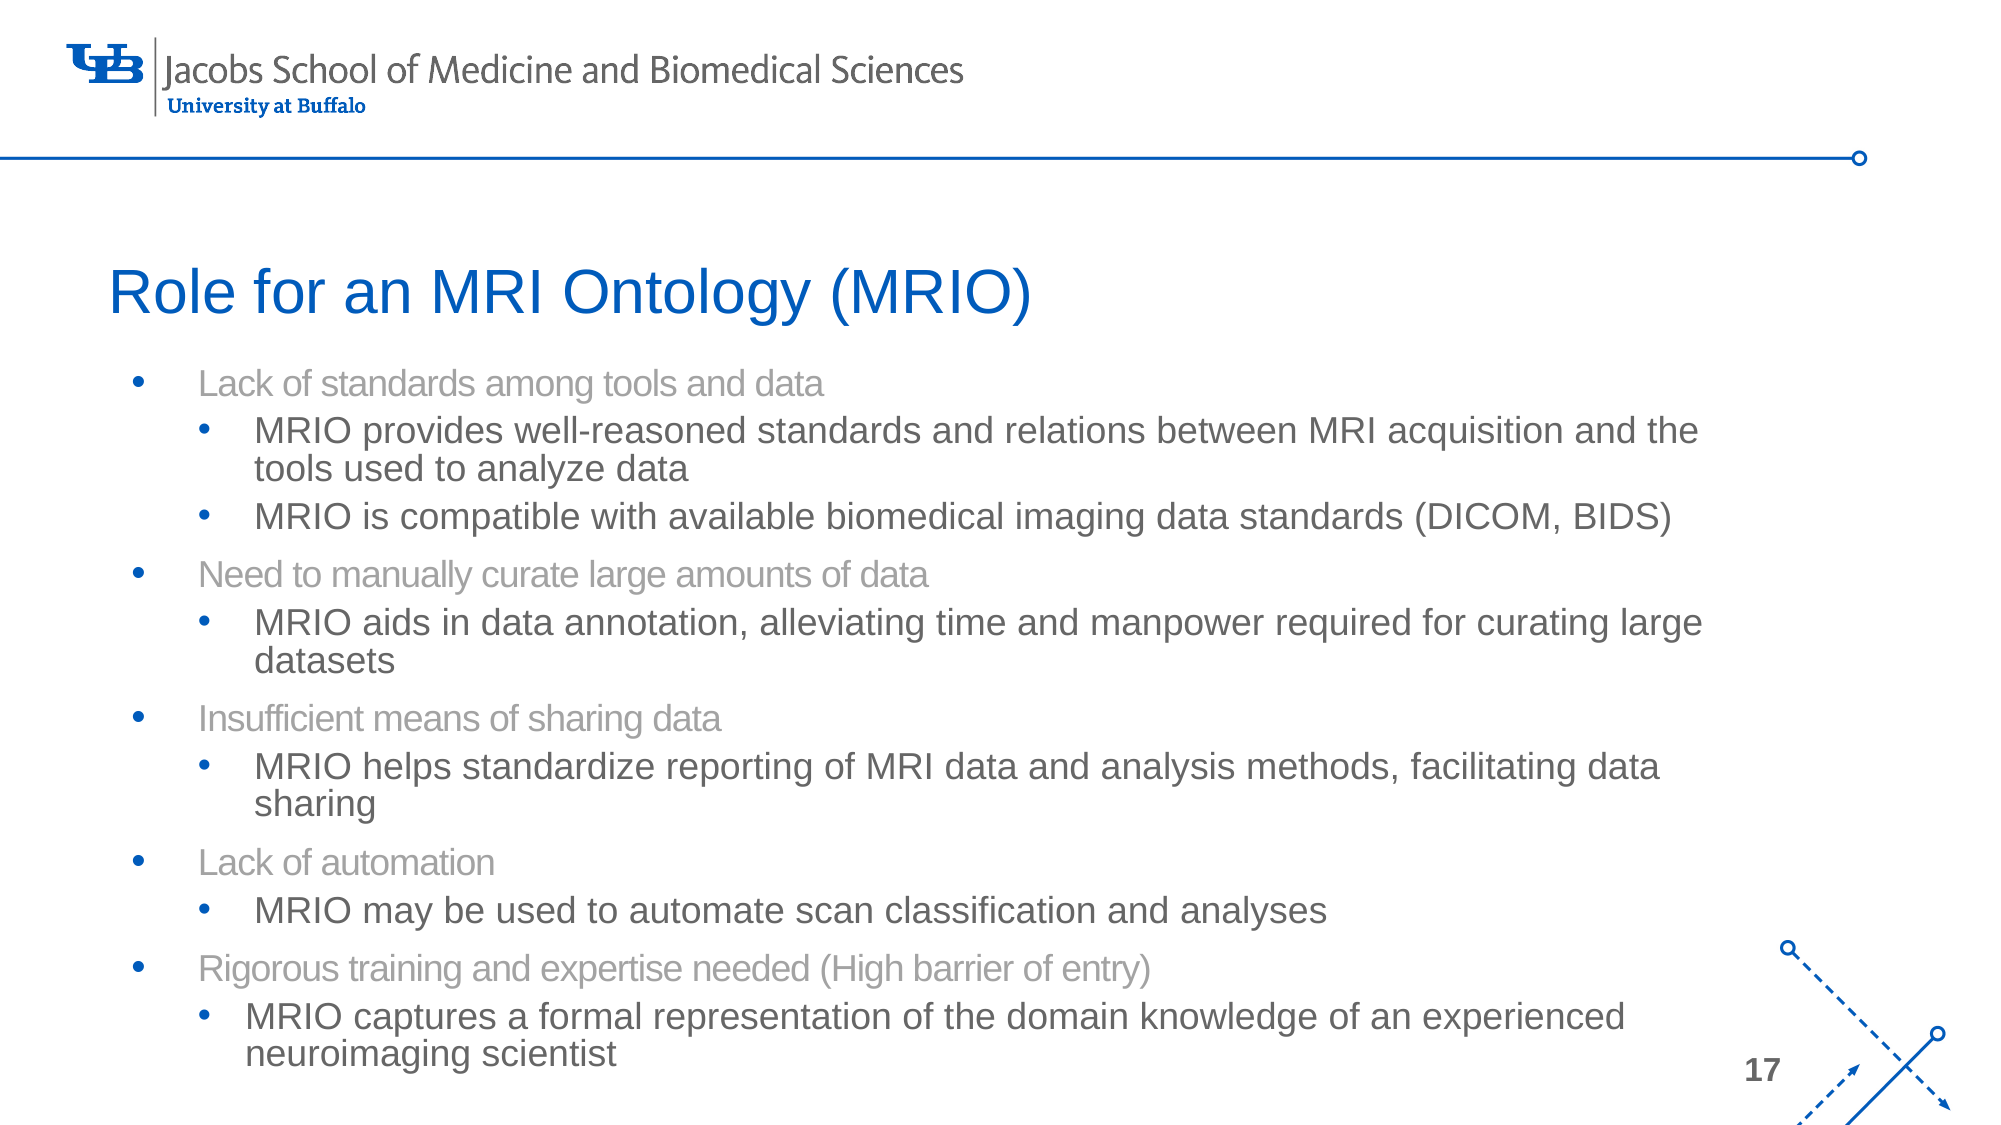

# Role for an MRI Ontology (MRIO)
Lack of standards among tools and data
MRIO provides well-reasoned standards and relations between MRI acquisition and the tools used to analyze data
MRIO is compatible with available biomedical imaging data standards (DICOM, BIDS)
Need to manually curate large amounts of data
MRIO aids in data annotation, alleviating time and manpower required for curating large datasets
Insufficient means of sharing data
MRIO helps standardize reporting of MRI data and analysis methods, facilitating data sharing
Lack of automation
MRIO may be used to automate scan classification and analyses
Rigorous training and expertise needed (High barrier of entry)
MRIO captures a formal representation of the domain knowledge of an experienced neuroimaging scientist